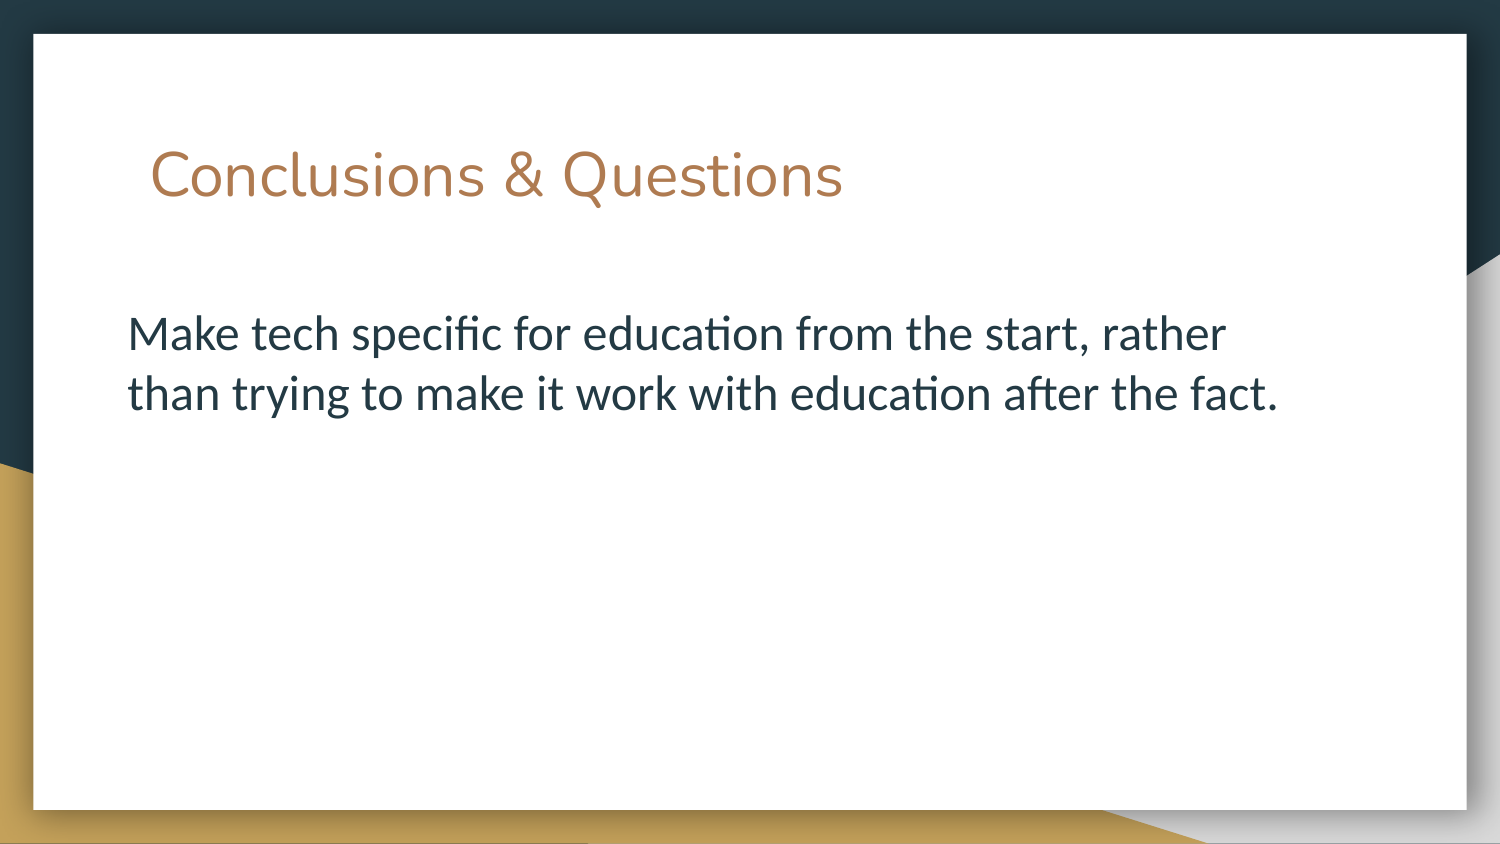

# Conclusions & Questions
Make tech specific for education from the start, rather than trying to make it work with education after the fact.